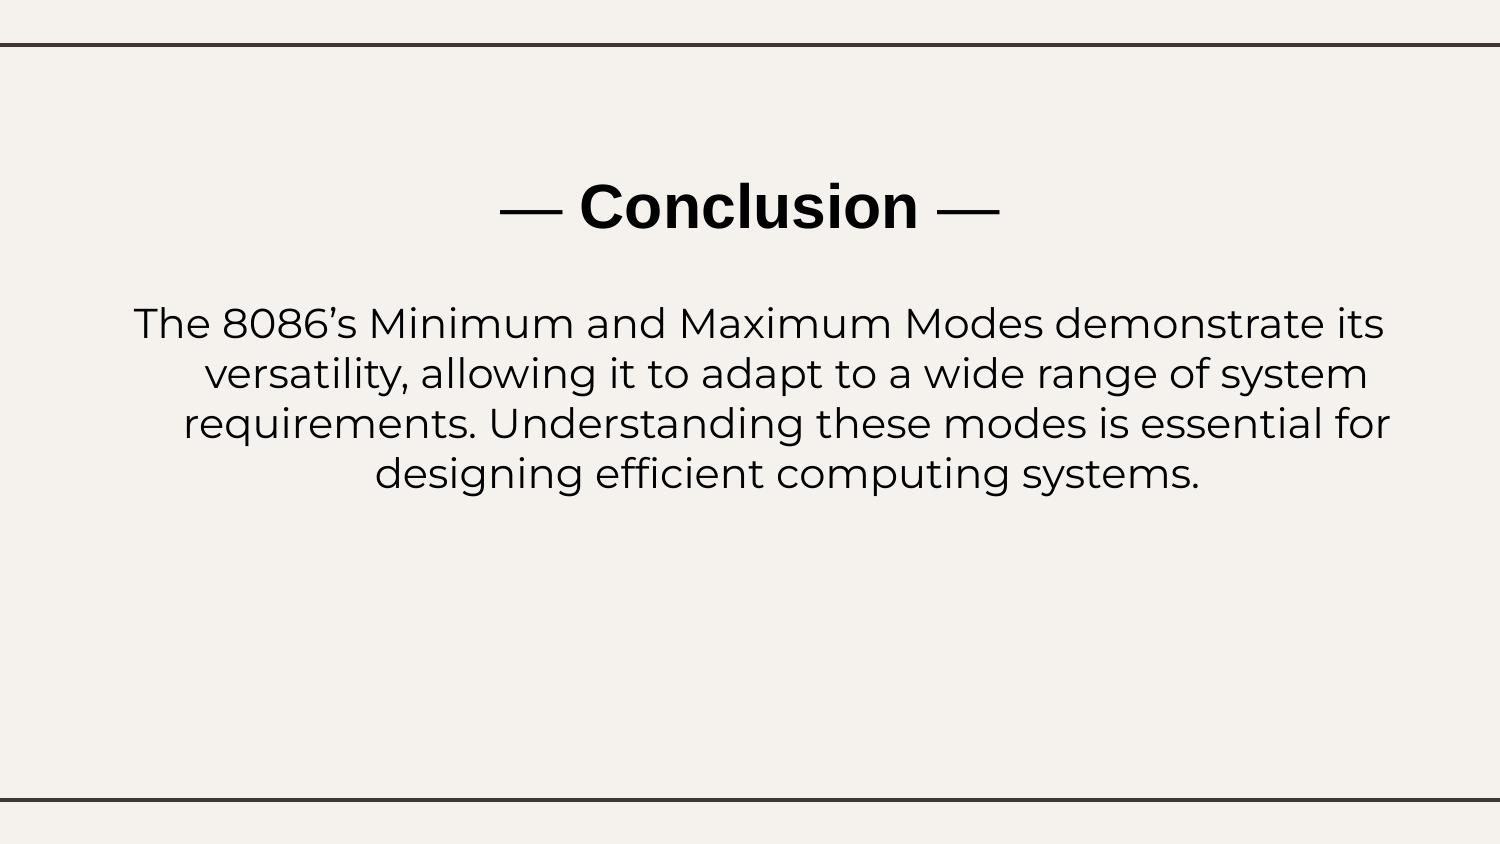

# — Conclusion —
The 8086’s Minimum and Maximum Modes demonstrate its versatility, allowing it to adapt to a wide range of system requirements. Understanding these modes is essential for designing efficient computing systems.